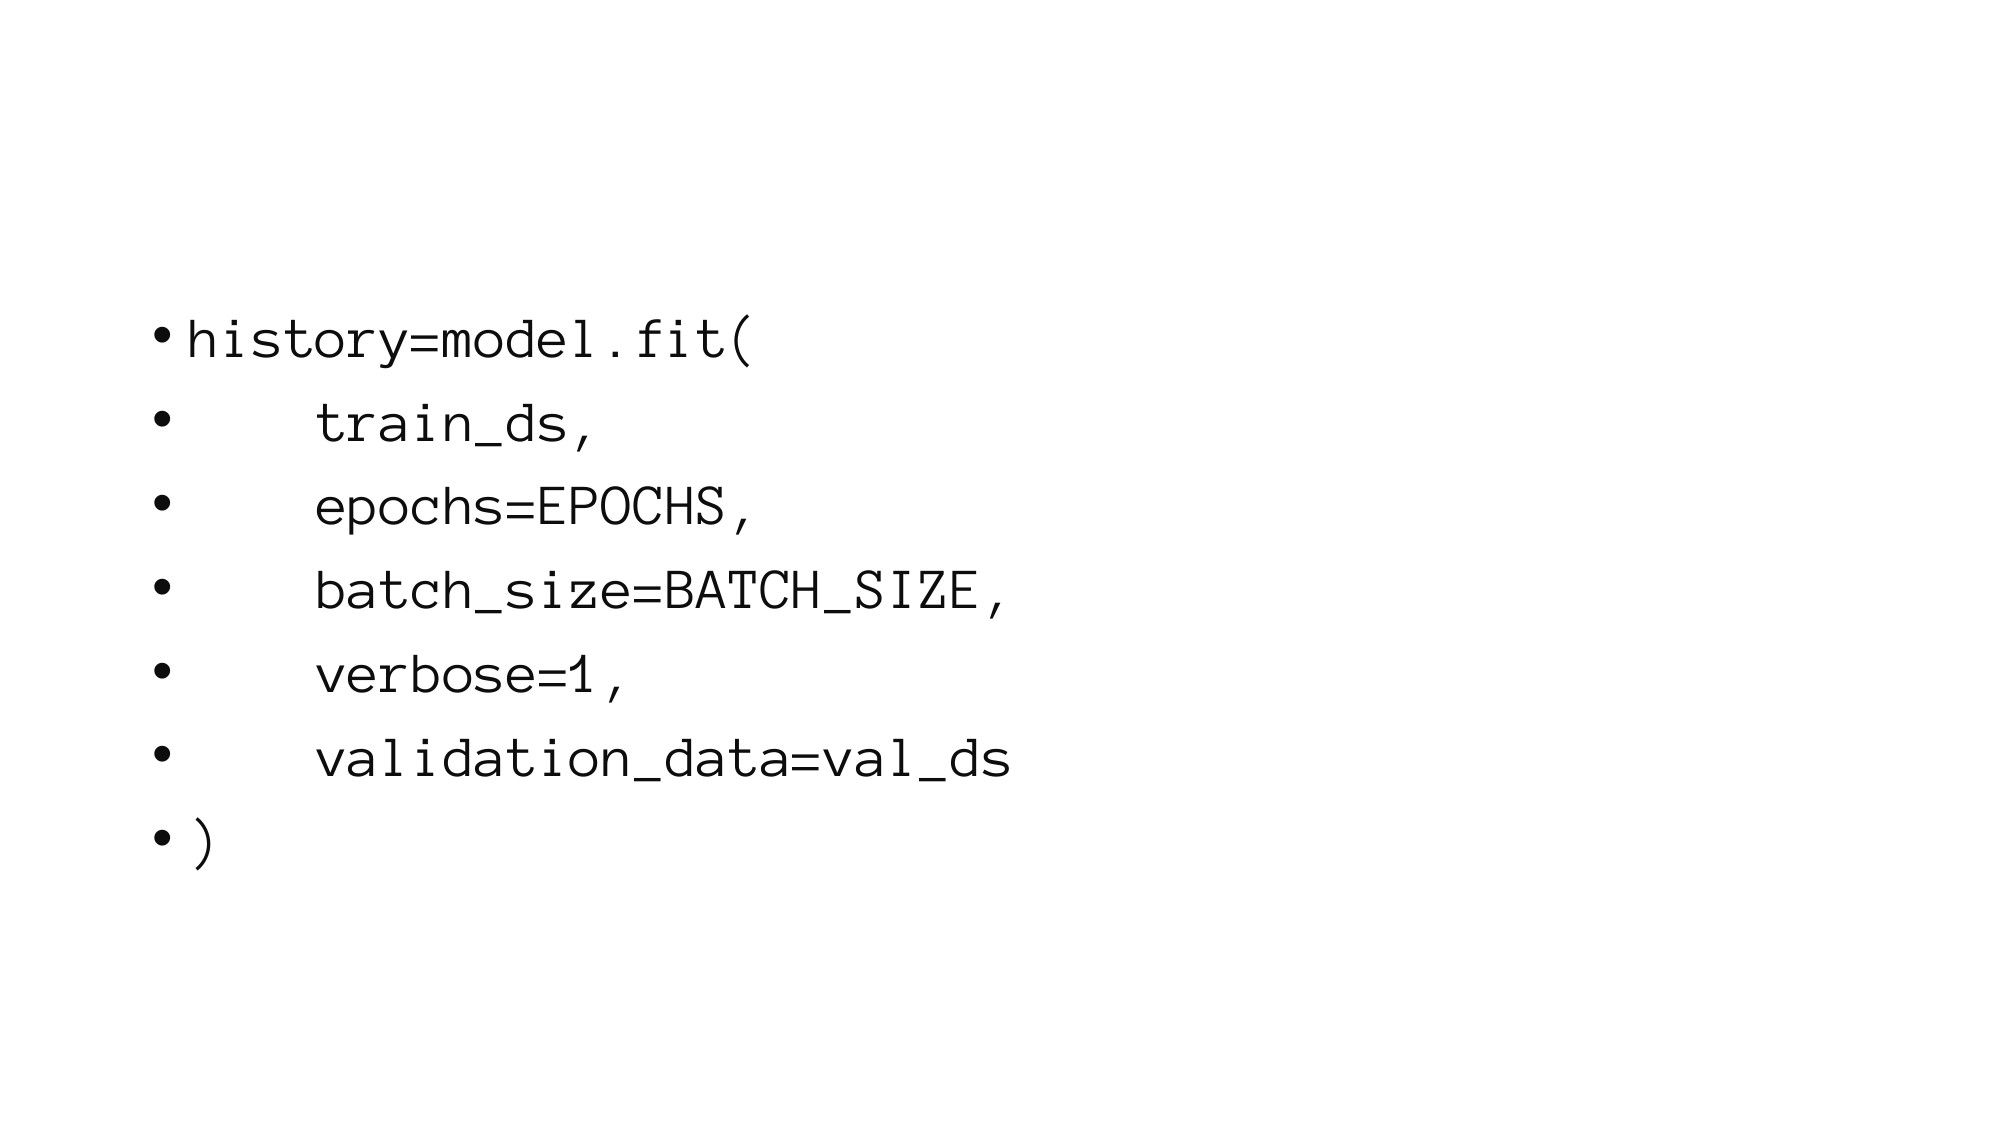

#
history=model.fit(
    train_ds,
    epochs=EPOCHS,
    batch_size=BATCH_SIZE,
    verbose=1,
    validation_data=val_ds
)